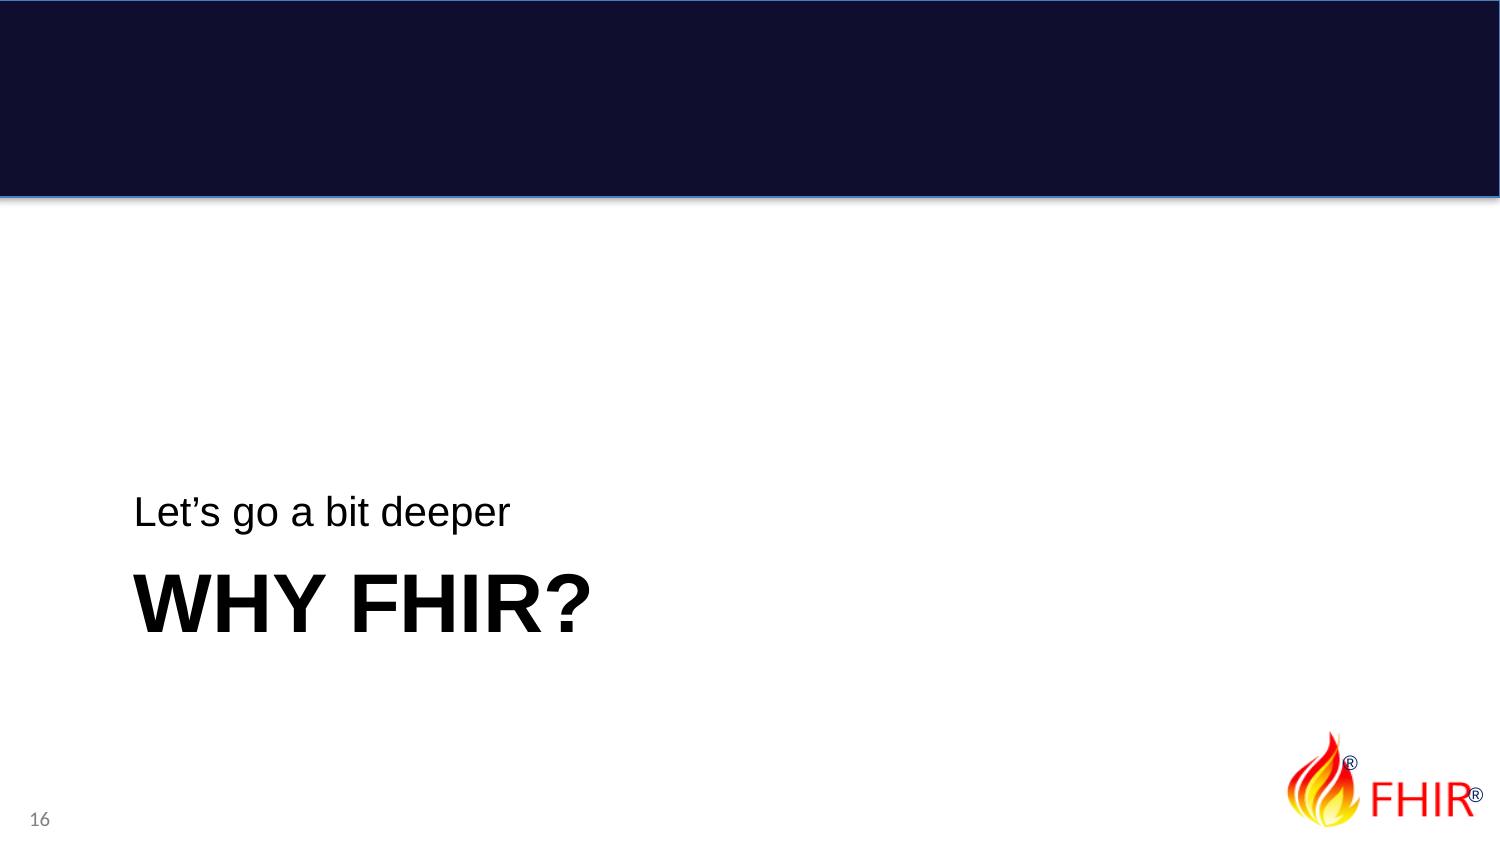

Let’s go a bit deeper
# WHY FHIR?